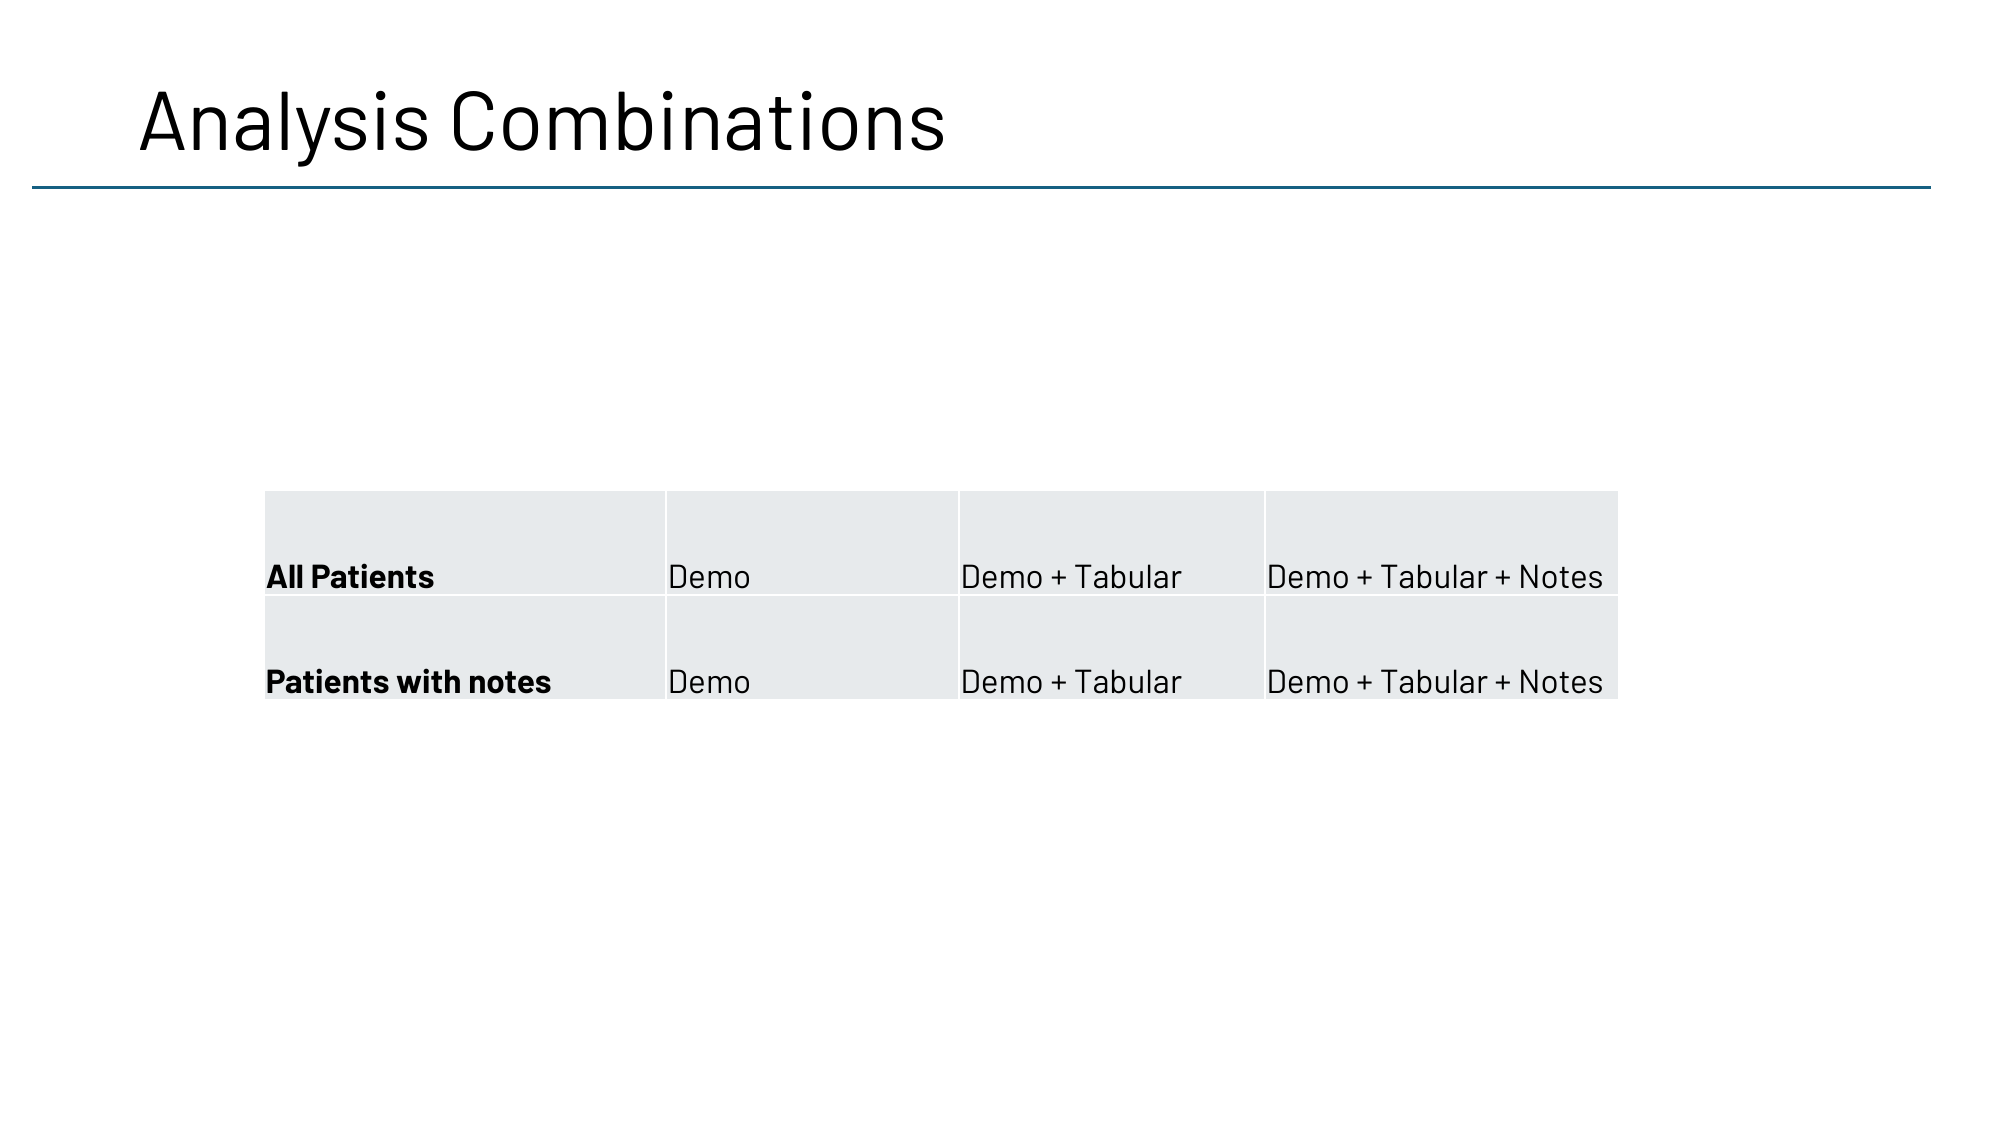

# Analysis Combinations
| All Patients | Demo | Demo + Tabular | Demo + Tabular + Notes |
| --- | --- | --- | --- |
| Patients with notes | Demo | Demo + Tabular | Demo + Tabular + Notes |